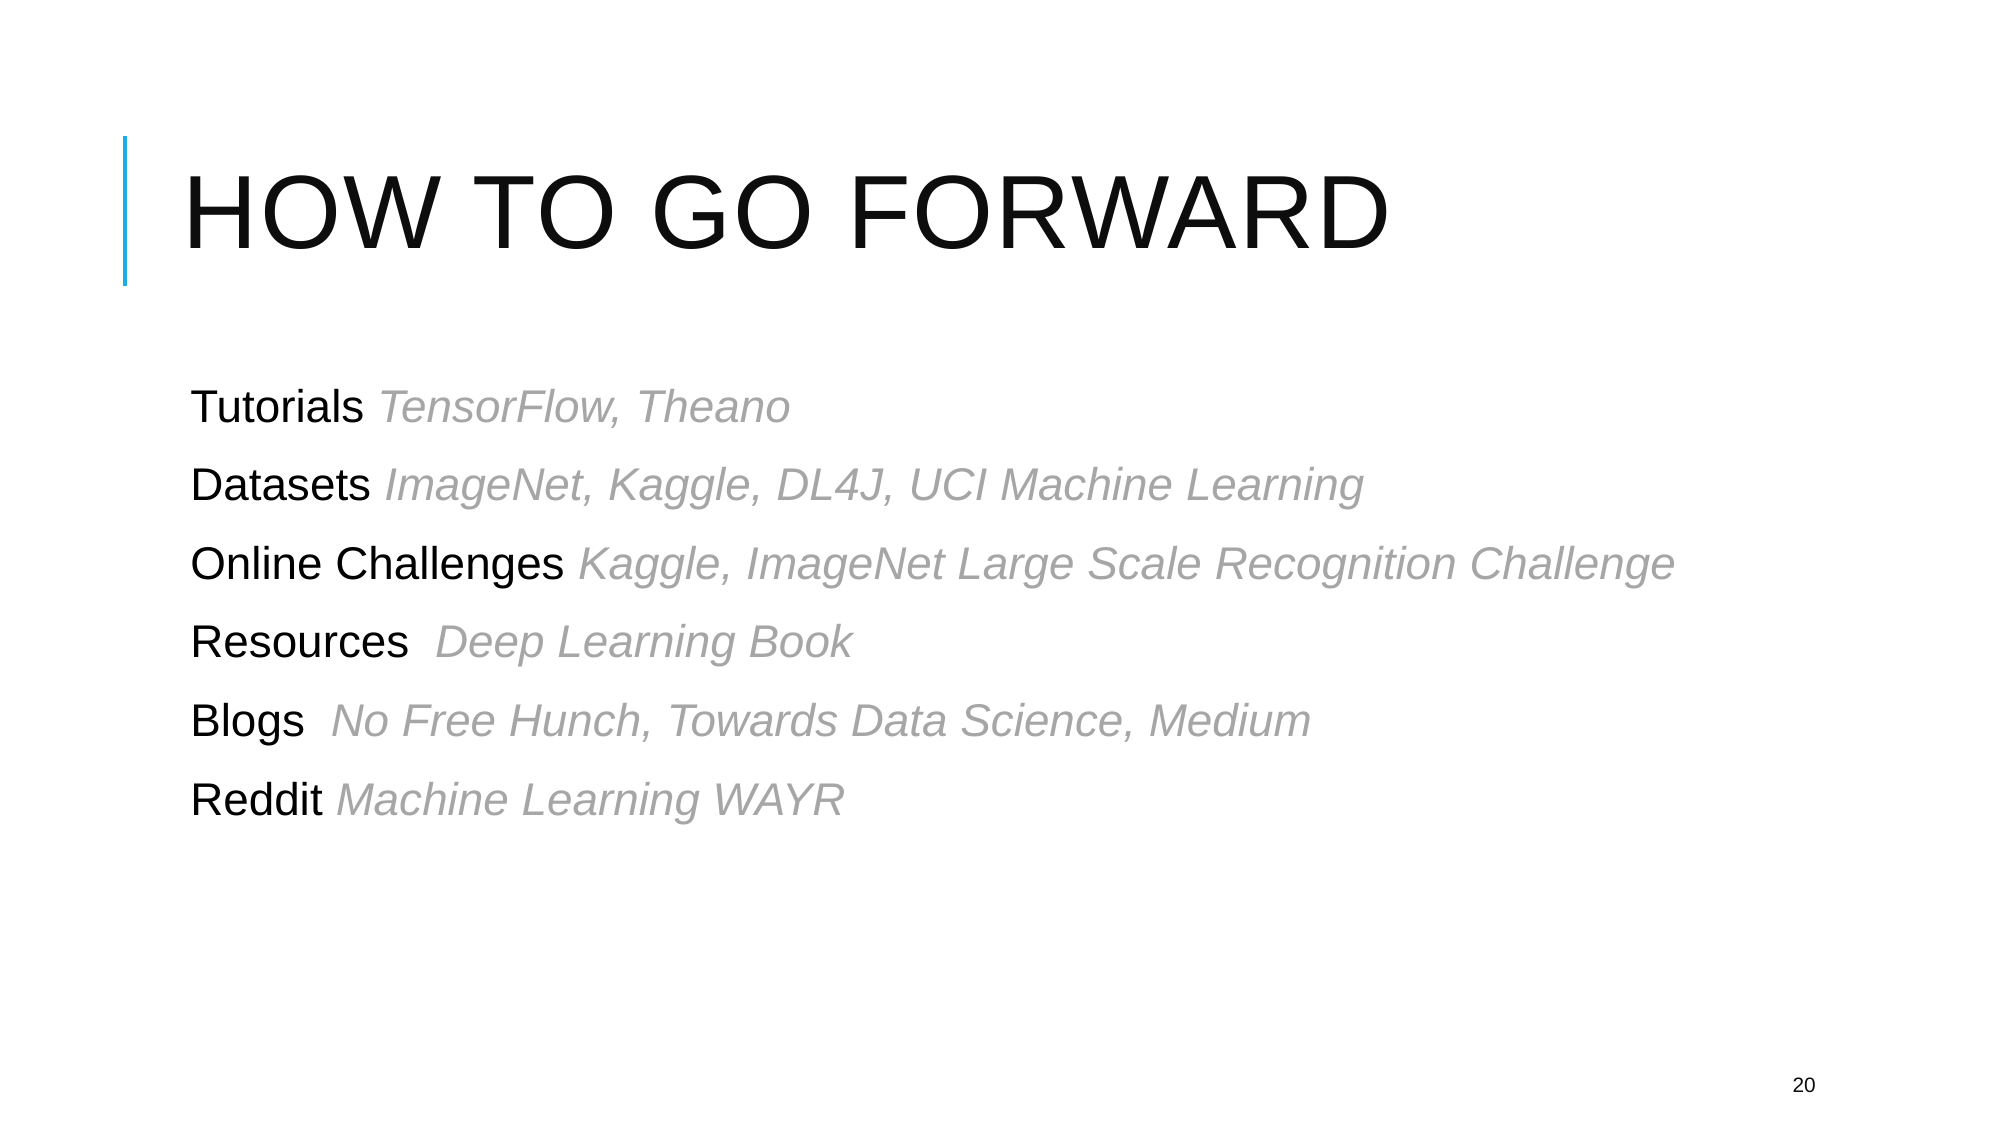

# How to go forward
Tutorials TensorFlow, Theano
Datasets ImageNet, Kaggle, DL4J, UCI Machine Learning
Online Challenges Kaggle, ImageNet Large Scale Recognition Challenge
Resources  Deep Learning Book
Blogs  No Free Hunch, Towards Data Science, Medium
Reddit Machine Learning WAYR

20